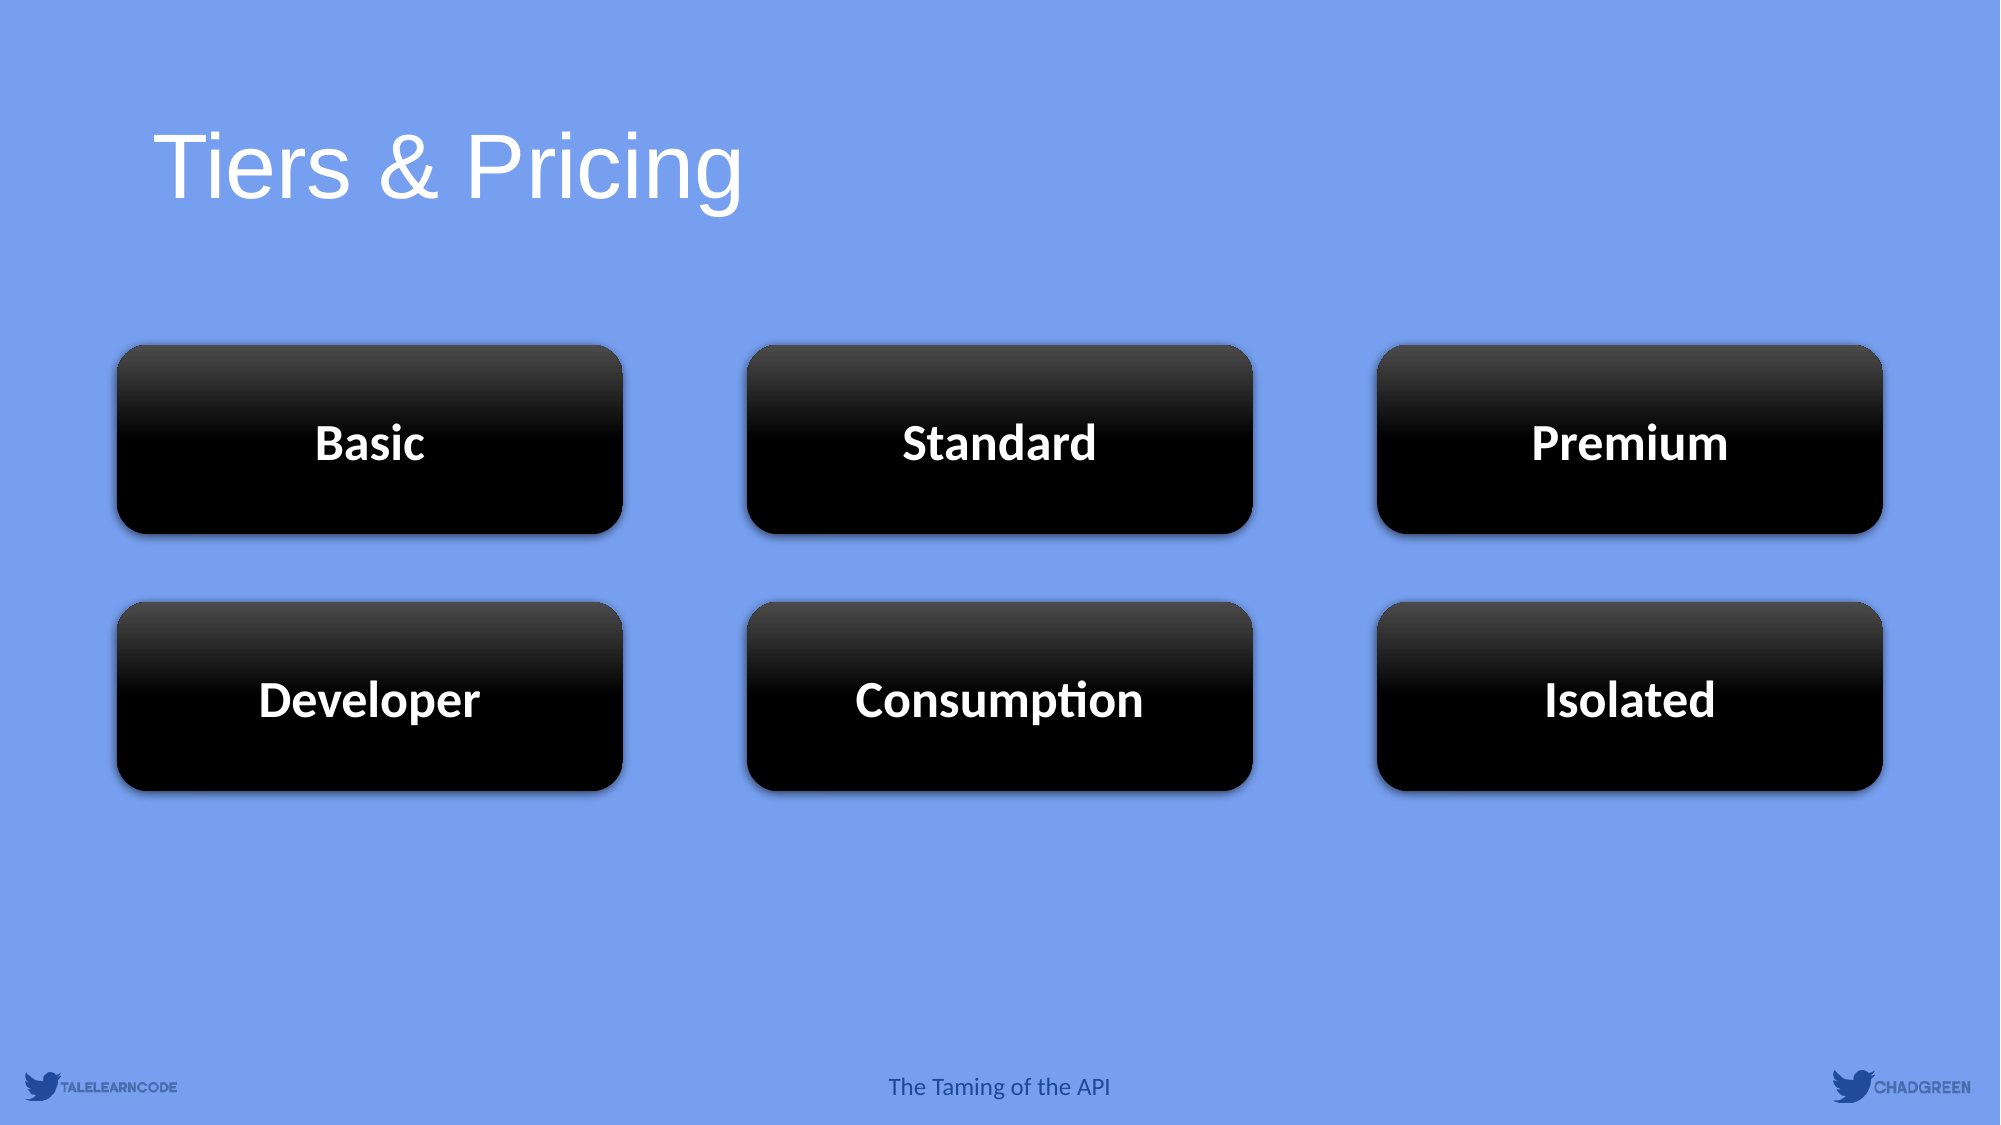

# Tiers & Pricing
Premium
Standard
Basic
Isolated
Consumption
Developer